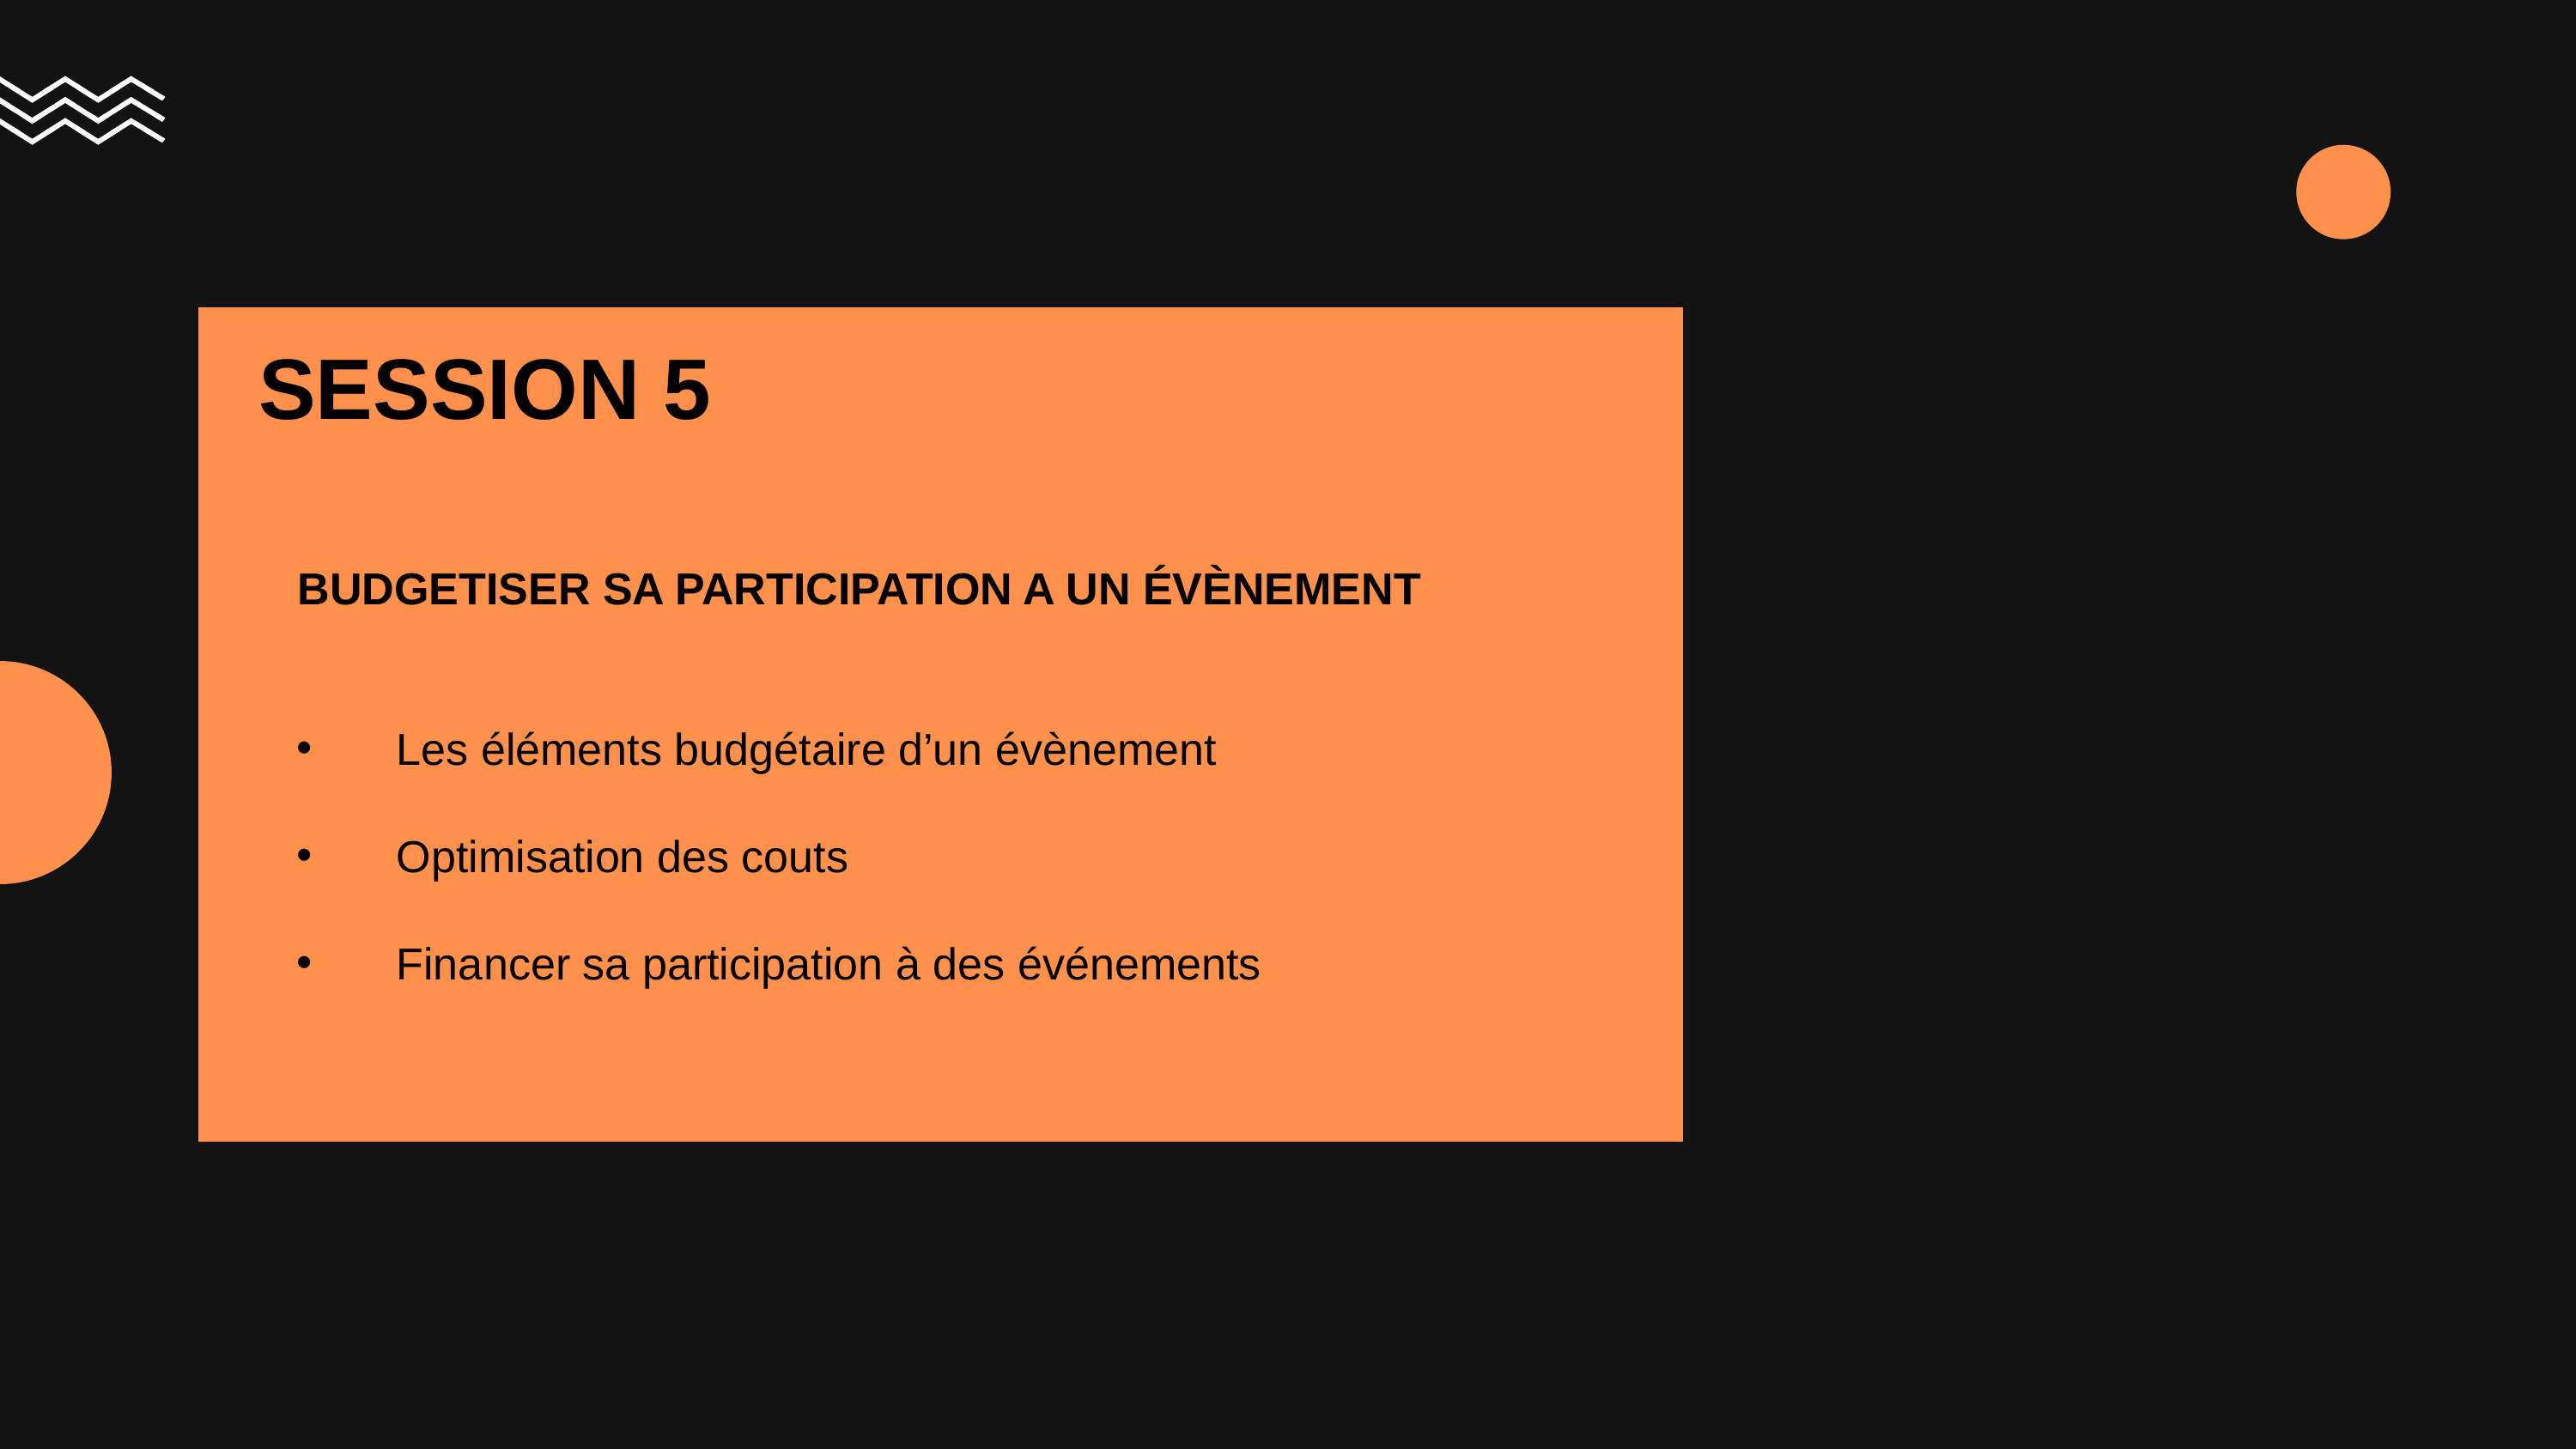

SESSION 5

BUDGETISER SA PARTICIPATION A UN ÉVÈNEMENT

     Les éléments budgétaire d’un évènement

     Optimisation des couts

     Financer sa participation à des événements